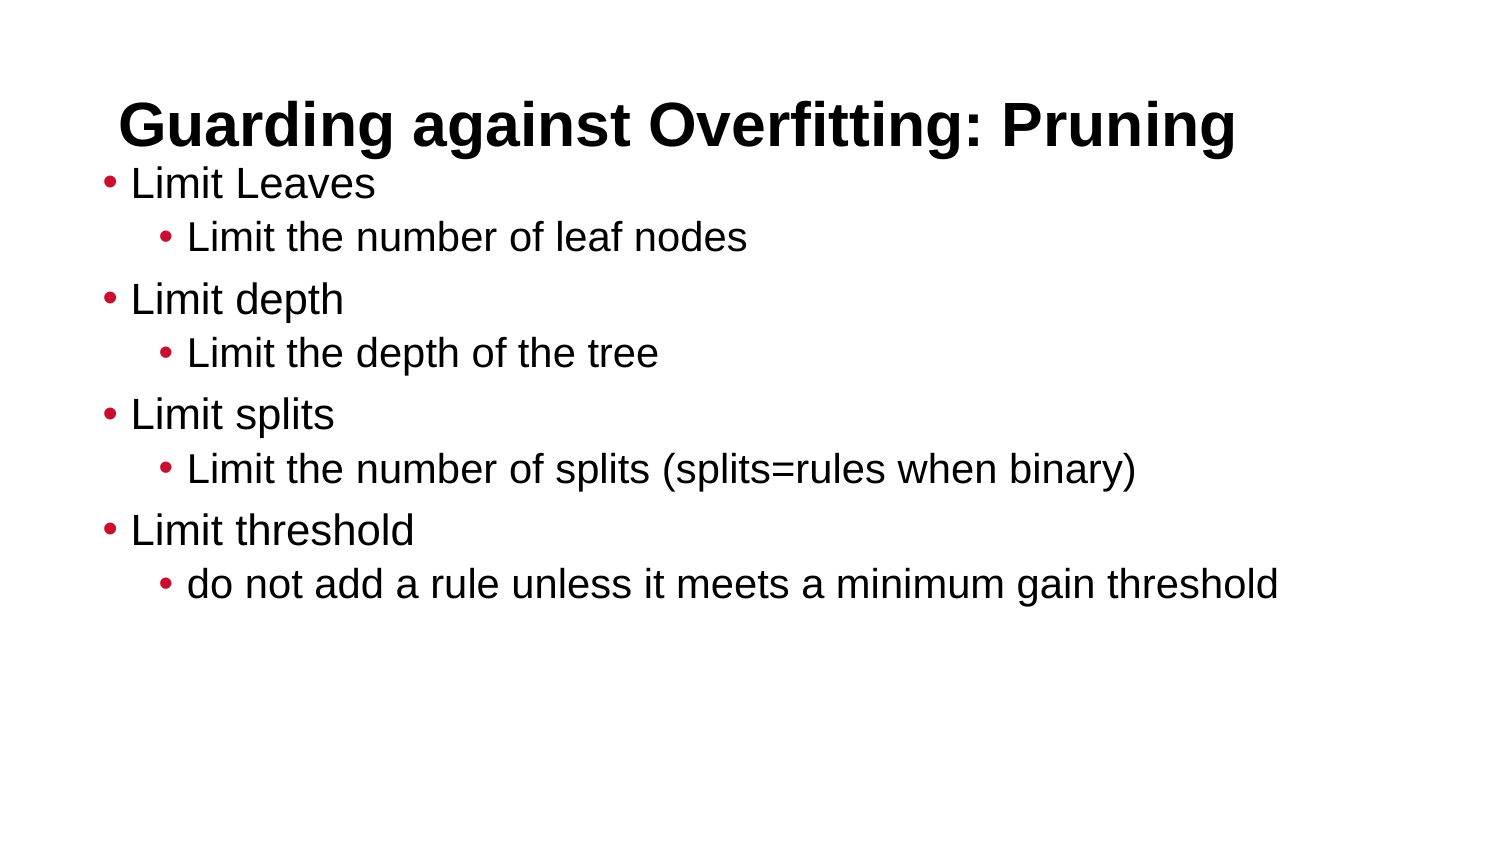

# Guarding against Overfitting: Pruning
Limit Leaves
Limit the number of leaf nodes
Limit depth
Limit the depth of the tree
Limit splits
Limit the number of splits (splits=rules when binary)
Limit threshold
do not add a rule unless it meets a minimum gain threshold